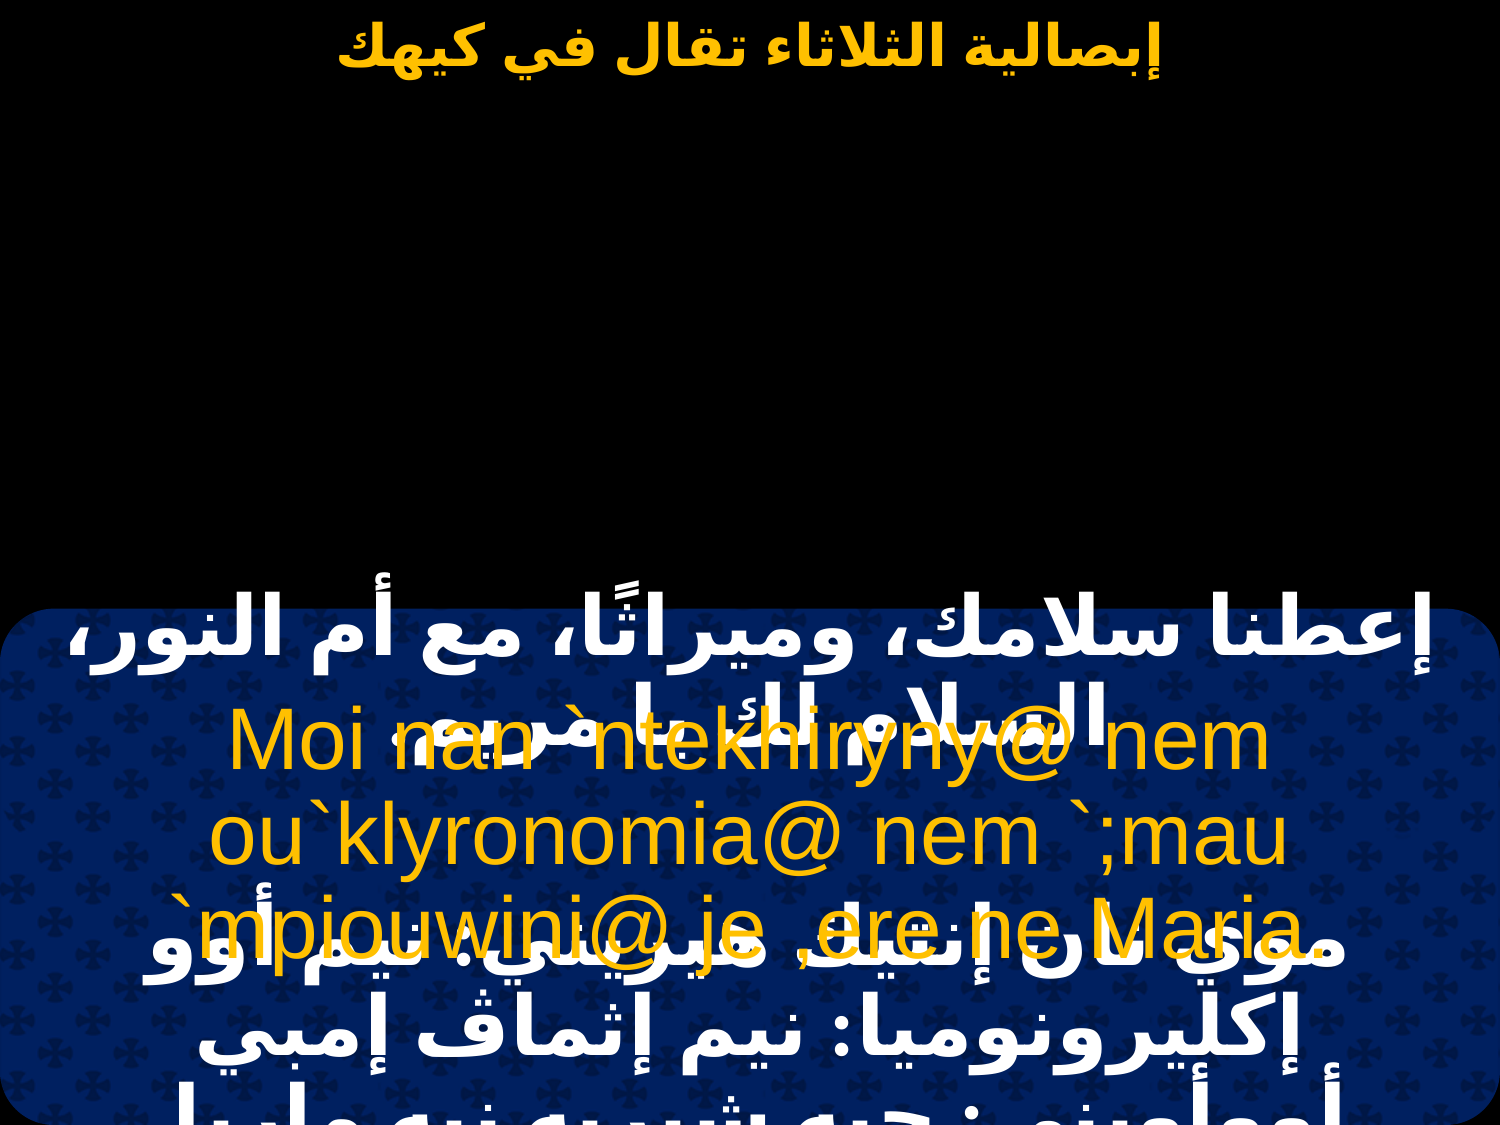

#
إعطنا سلامك، وميراثًا، مع أم النور، السلام لك يا مريم.
Moi nan `ntekhiryny@ nem ou`klyronomia@ nem `;mau `mpiouwini@ je ,ere ne Maria.
موي نان إنتيك هيريني: نيم أوو إكليرونوميا: نيم إثماڤ إمبي أووأويني: چيه شيريه نيه ماريا.